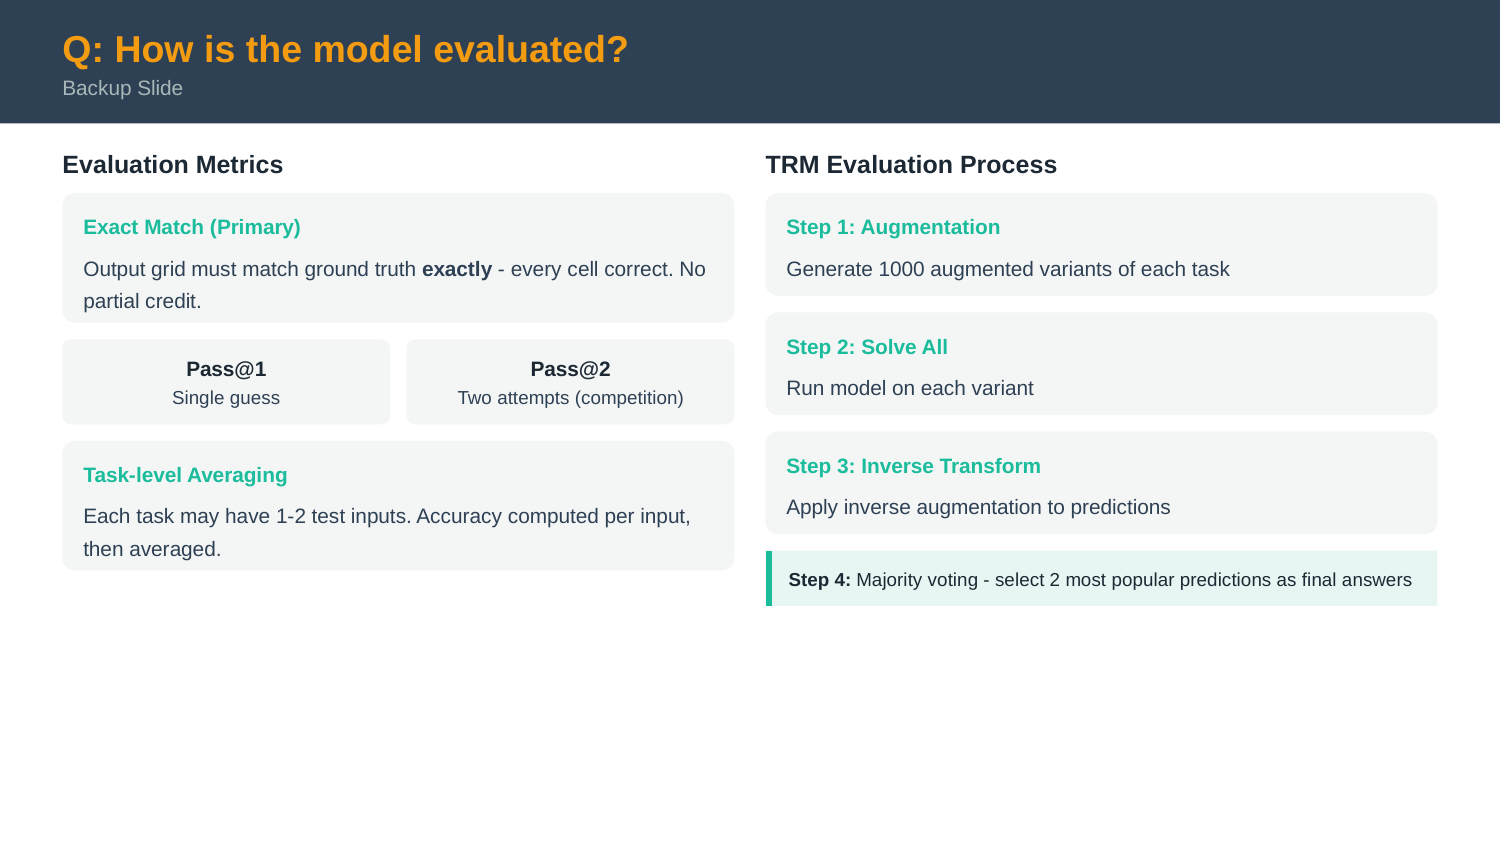

Q: How is the model evaluated?
Backup Slide
Evaluation Metrics
TRM Evaluation Process

Exact Match (Primary)
Step 1: Augmentation
Output grid must match ground truth exactly - every cell correct. No partial credit.
Generate 1000 augmented variants of each task

Step 2: Solve All

Pass@1
Pass@2
Run model on each variant
Single guess
Two attempts (competition)

Step 3: Inverse Transform
Task-level Averaging
Apply inverse augmentation to predictions
Each task may have 1-2 test inputs. Accuracy computed per input, then averaged.

Step 4: Majority voting - select 2 most popular predictions as final answers